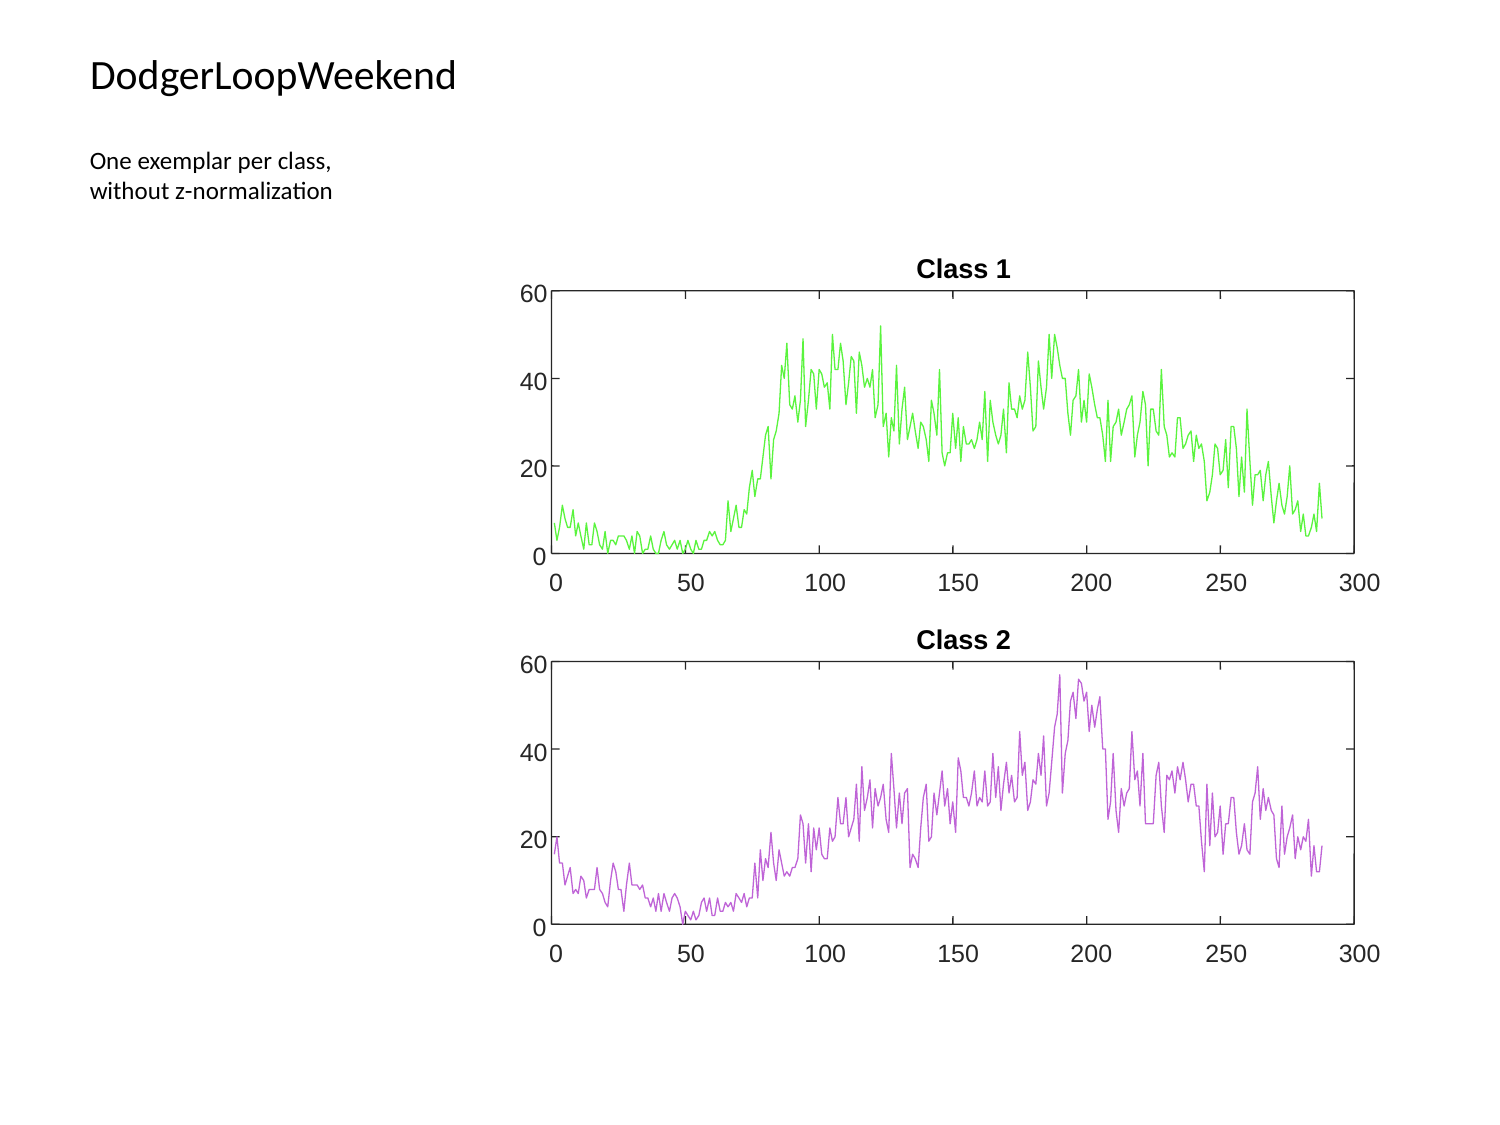

# DodgerLoopWeekend
One exemplar per class, without z-normalization
Class 1
60

40

20

0

0
50
100
150
200
250
300
Class 2
60

40

20

0

0
50
100
150
200
250
300